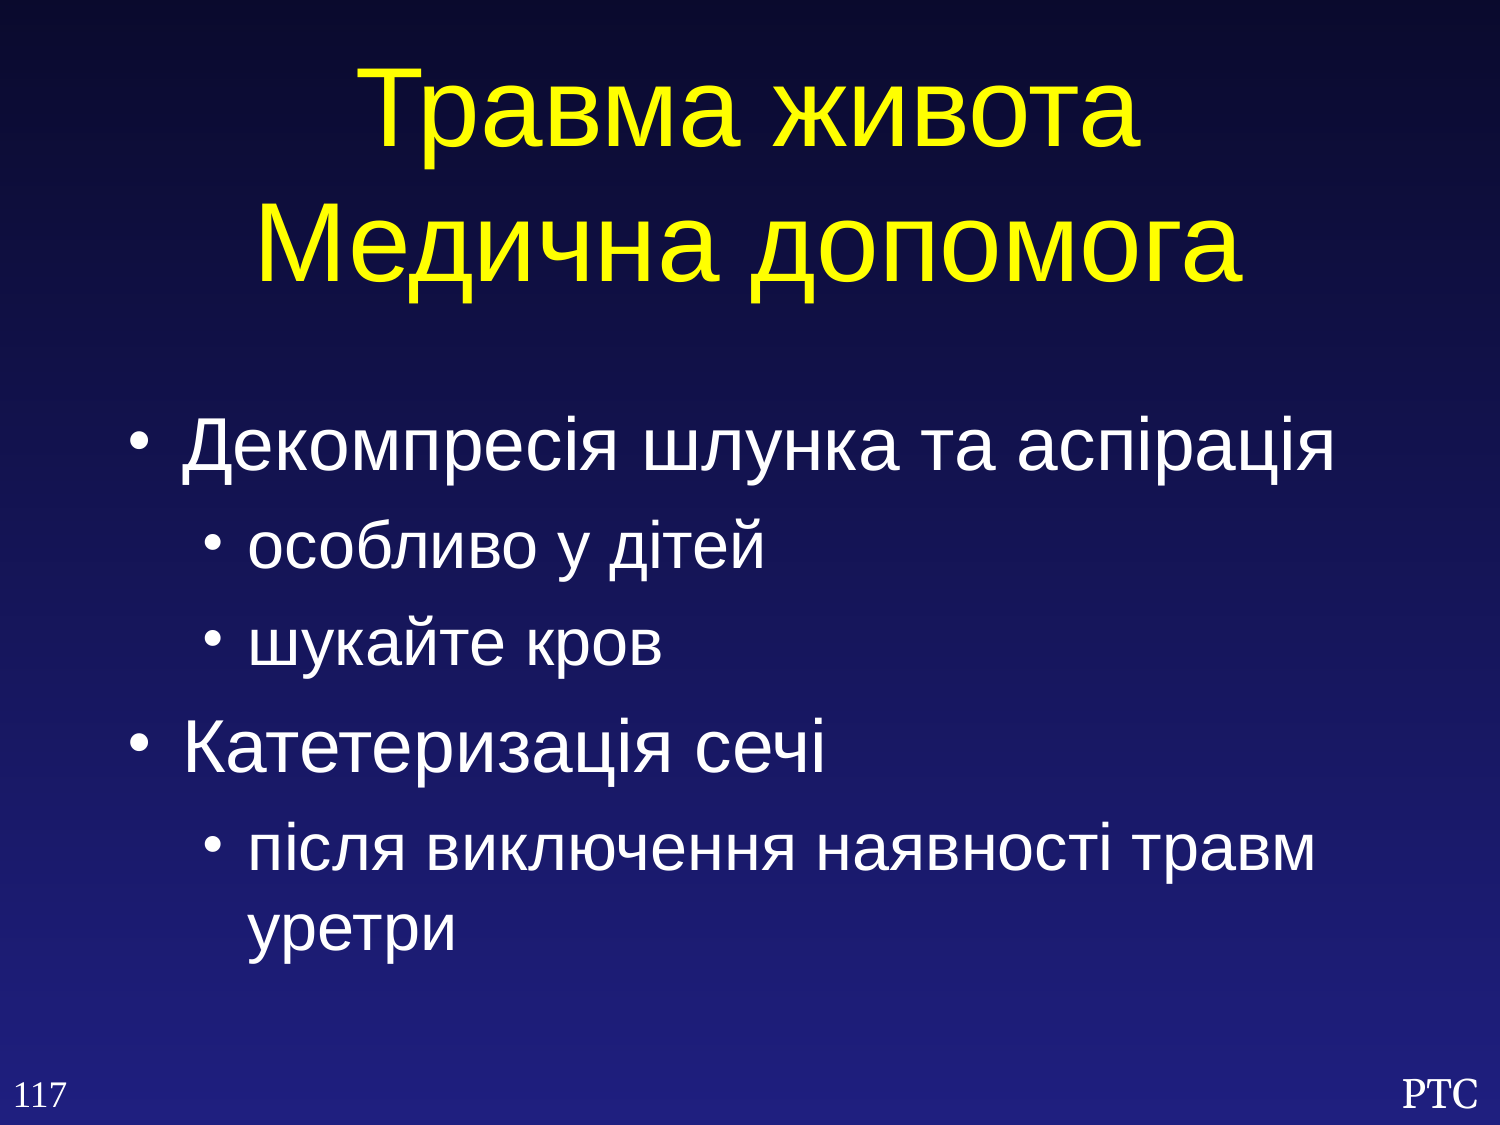

Травма живота
Медична допомога
Декомпресія шлунка та аспірація
особливо у дітей
шукайте кров
Катетеризація сечі
після виключення наявності травм уретри

117